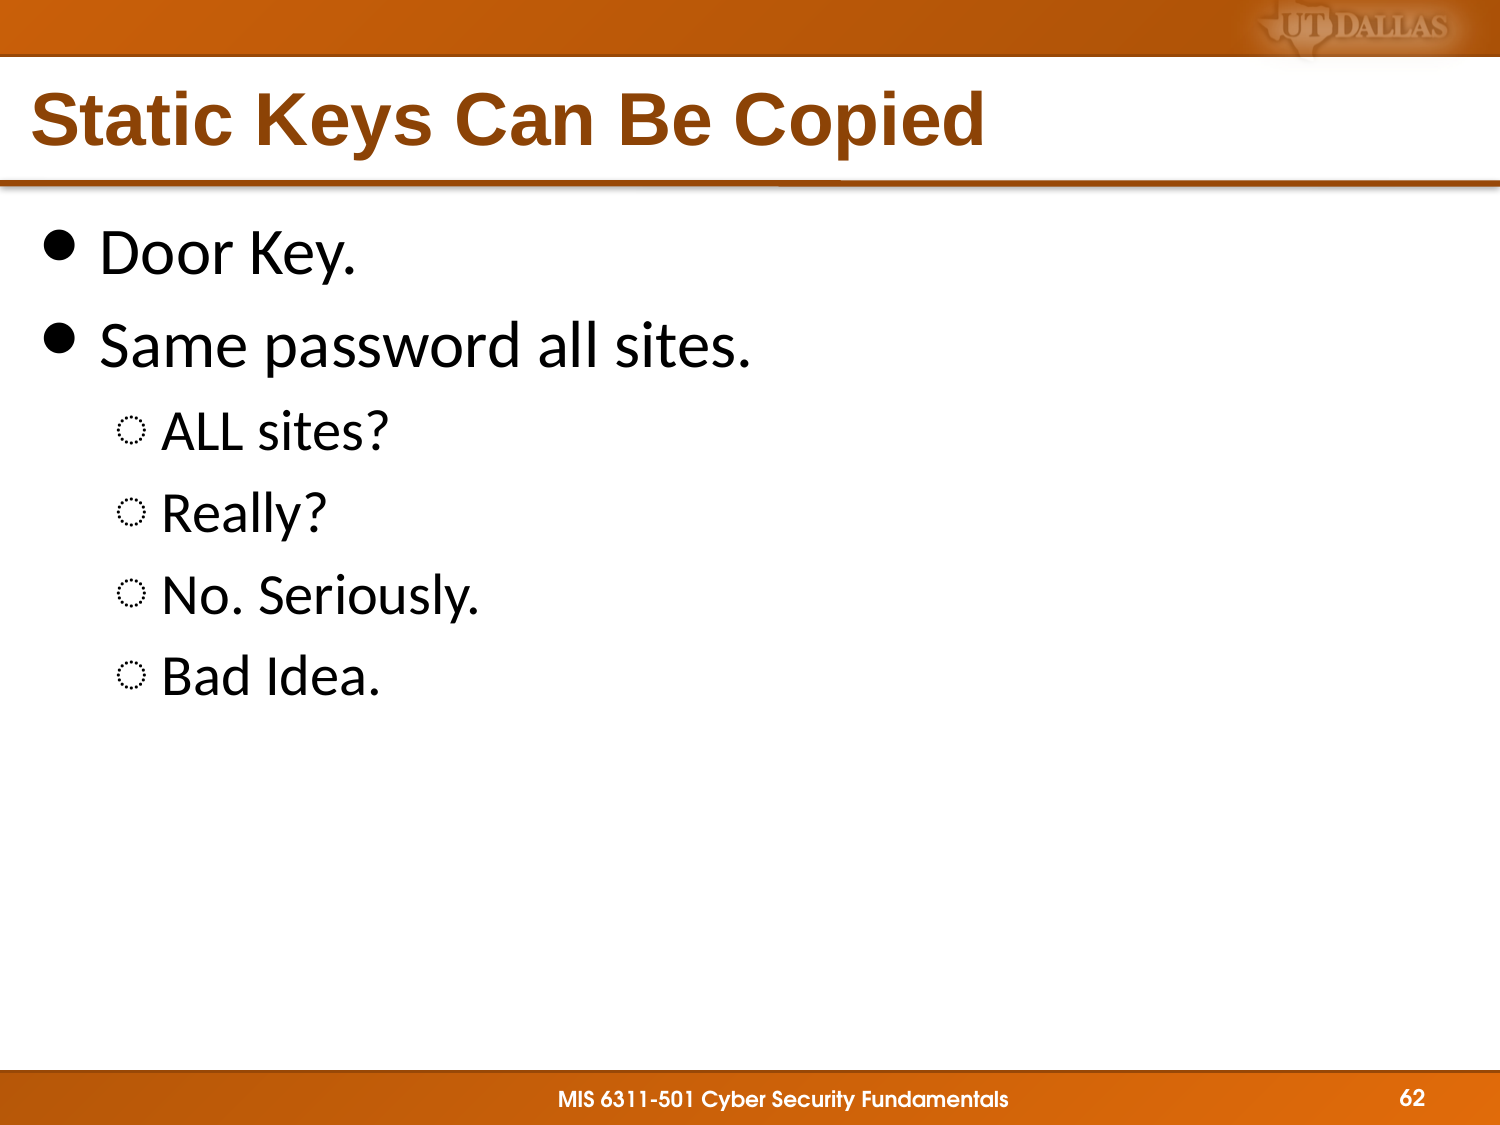

# Static Keys Can Be Copied
Door Key.
Same password all sites.
ALL sites?
Really?
No. Seriously.
Bad Idea.
62